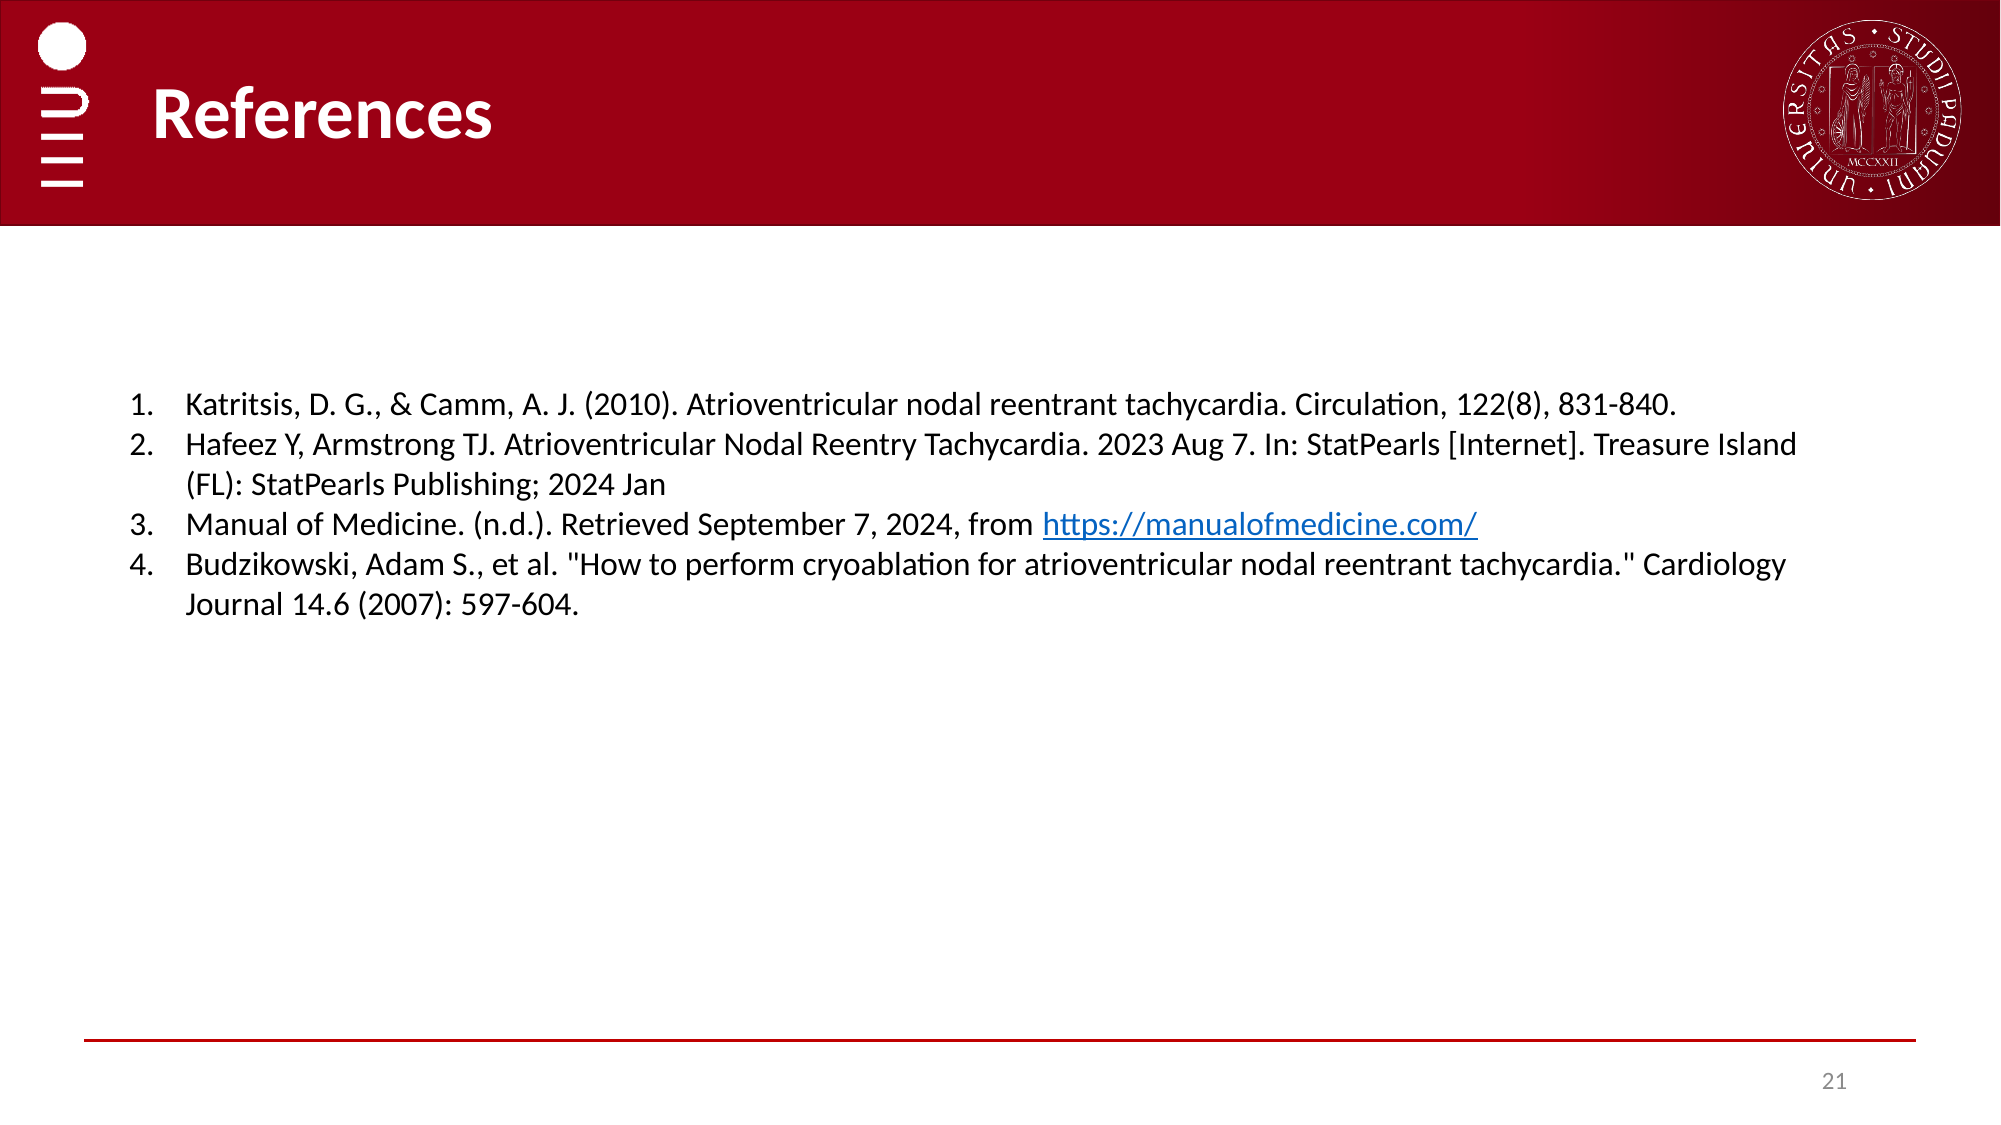

# References

Katritsis, D. G., & Camm, A. J. (2010). Atrioventricular nodal reentrant tachycardia. Circulation, 122(8), 831-840.
Hafeez Y, Armstrong TJ. Atrioventricular Nodal Reentry Tachycardia. 2023 Aug 7. In: StatPearls [Internet]. Treasure Island (FL): StatPearls Publishing; 2024 Jan
Manual of Medicine. (n.d.). Retrieved September 7, 2024, from https://manualofmedicine.com/
Budzikowski, Adam S., et al. "How to perform cryoablation for atrioventricular nodal reentrant tachycardia." Cardiology Journal 14.6 (2007): 597-604.

21